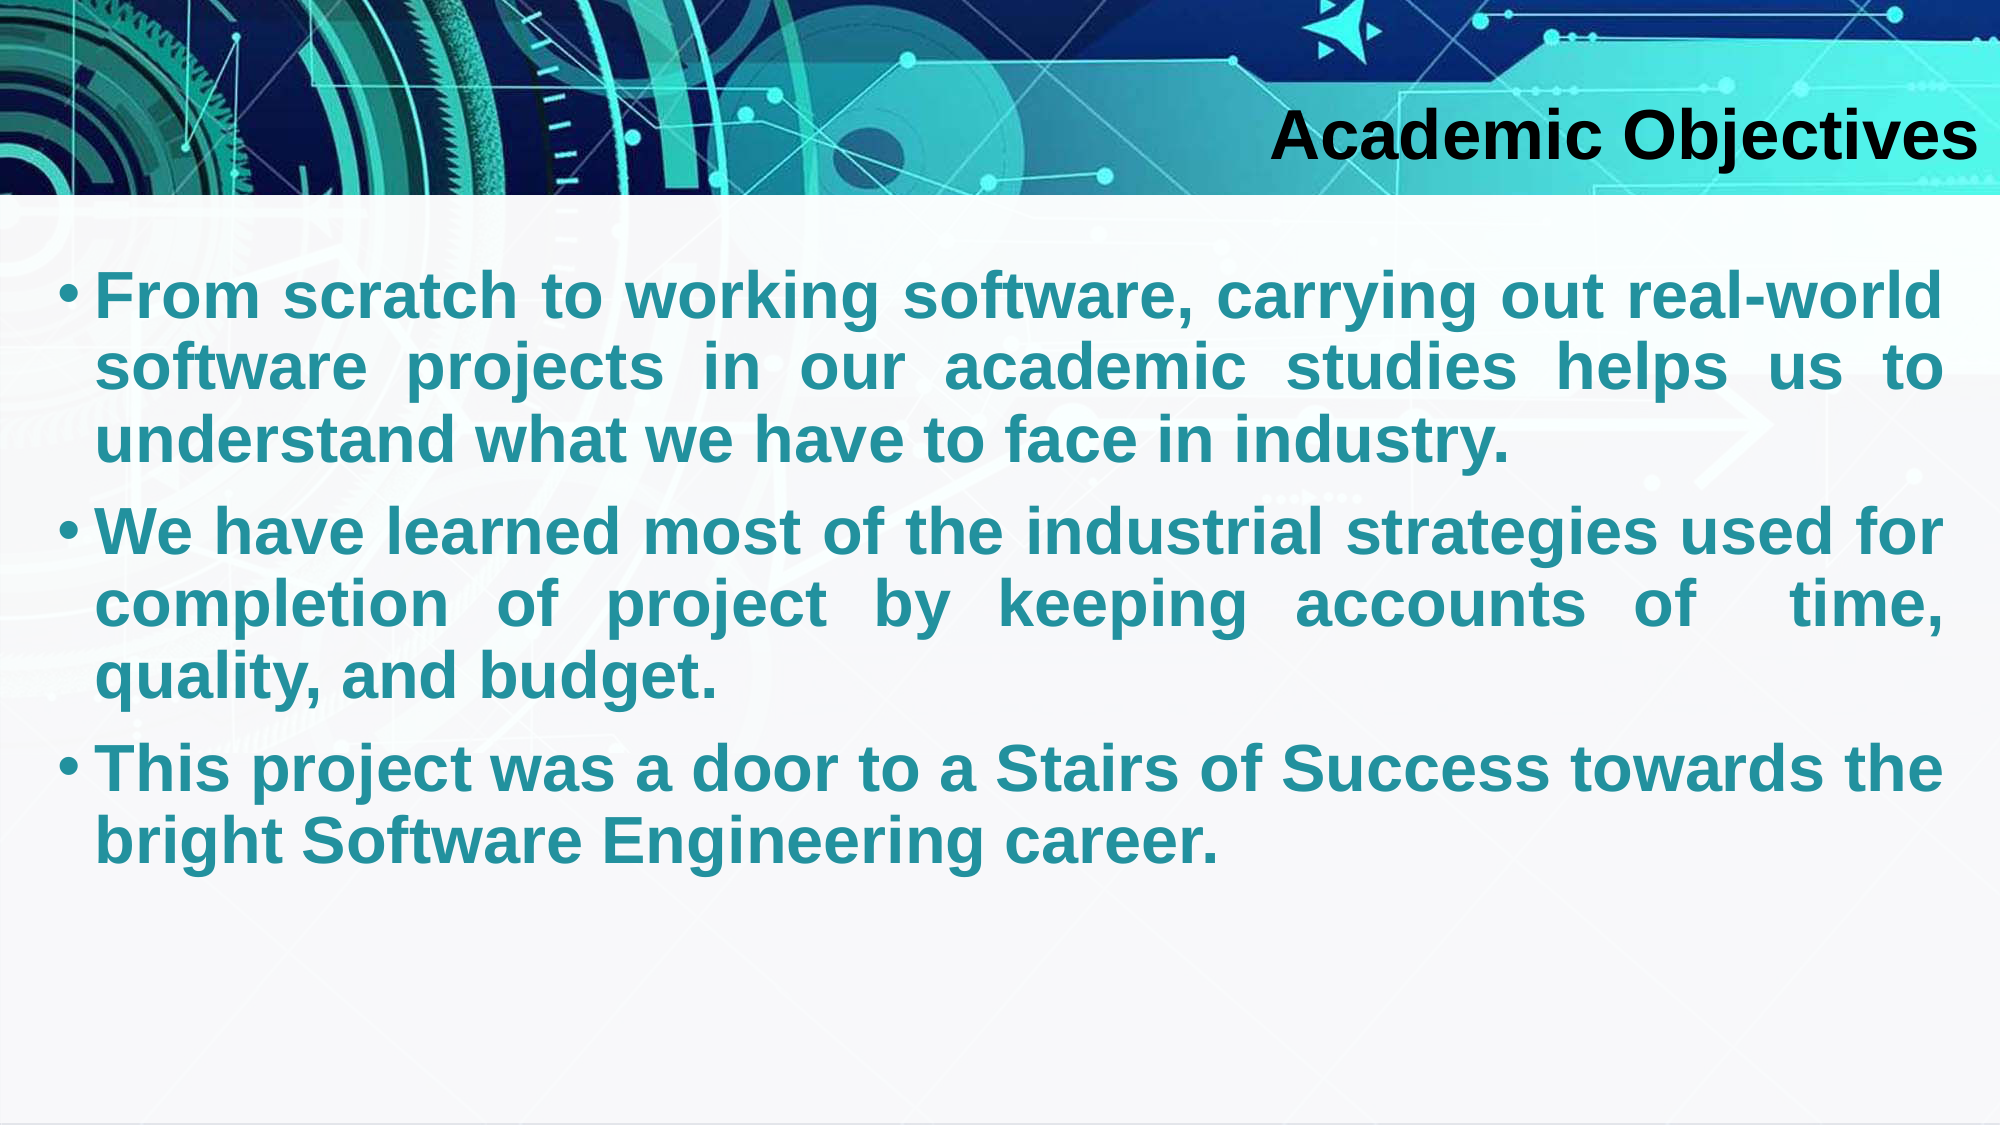

Academic Objectives
From scratch to working software, carrying out real-world software projects in our academic studies helps us to understand what we have to face in industry.
We have learned most of the industrial strategies used for completion of project by keeping accounts of  time, quality, and budget.
This project was a door to a Stairs of Success towards the bright Software Engineering career.